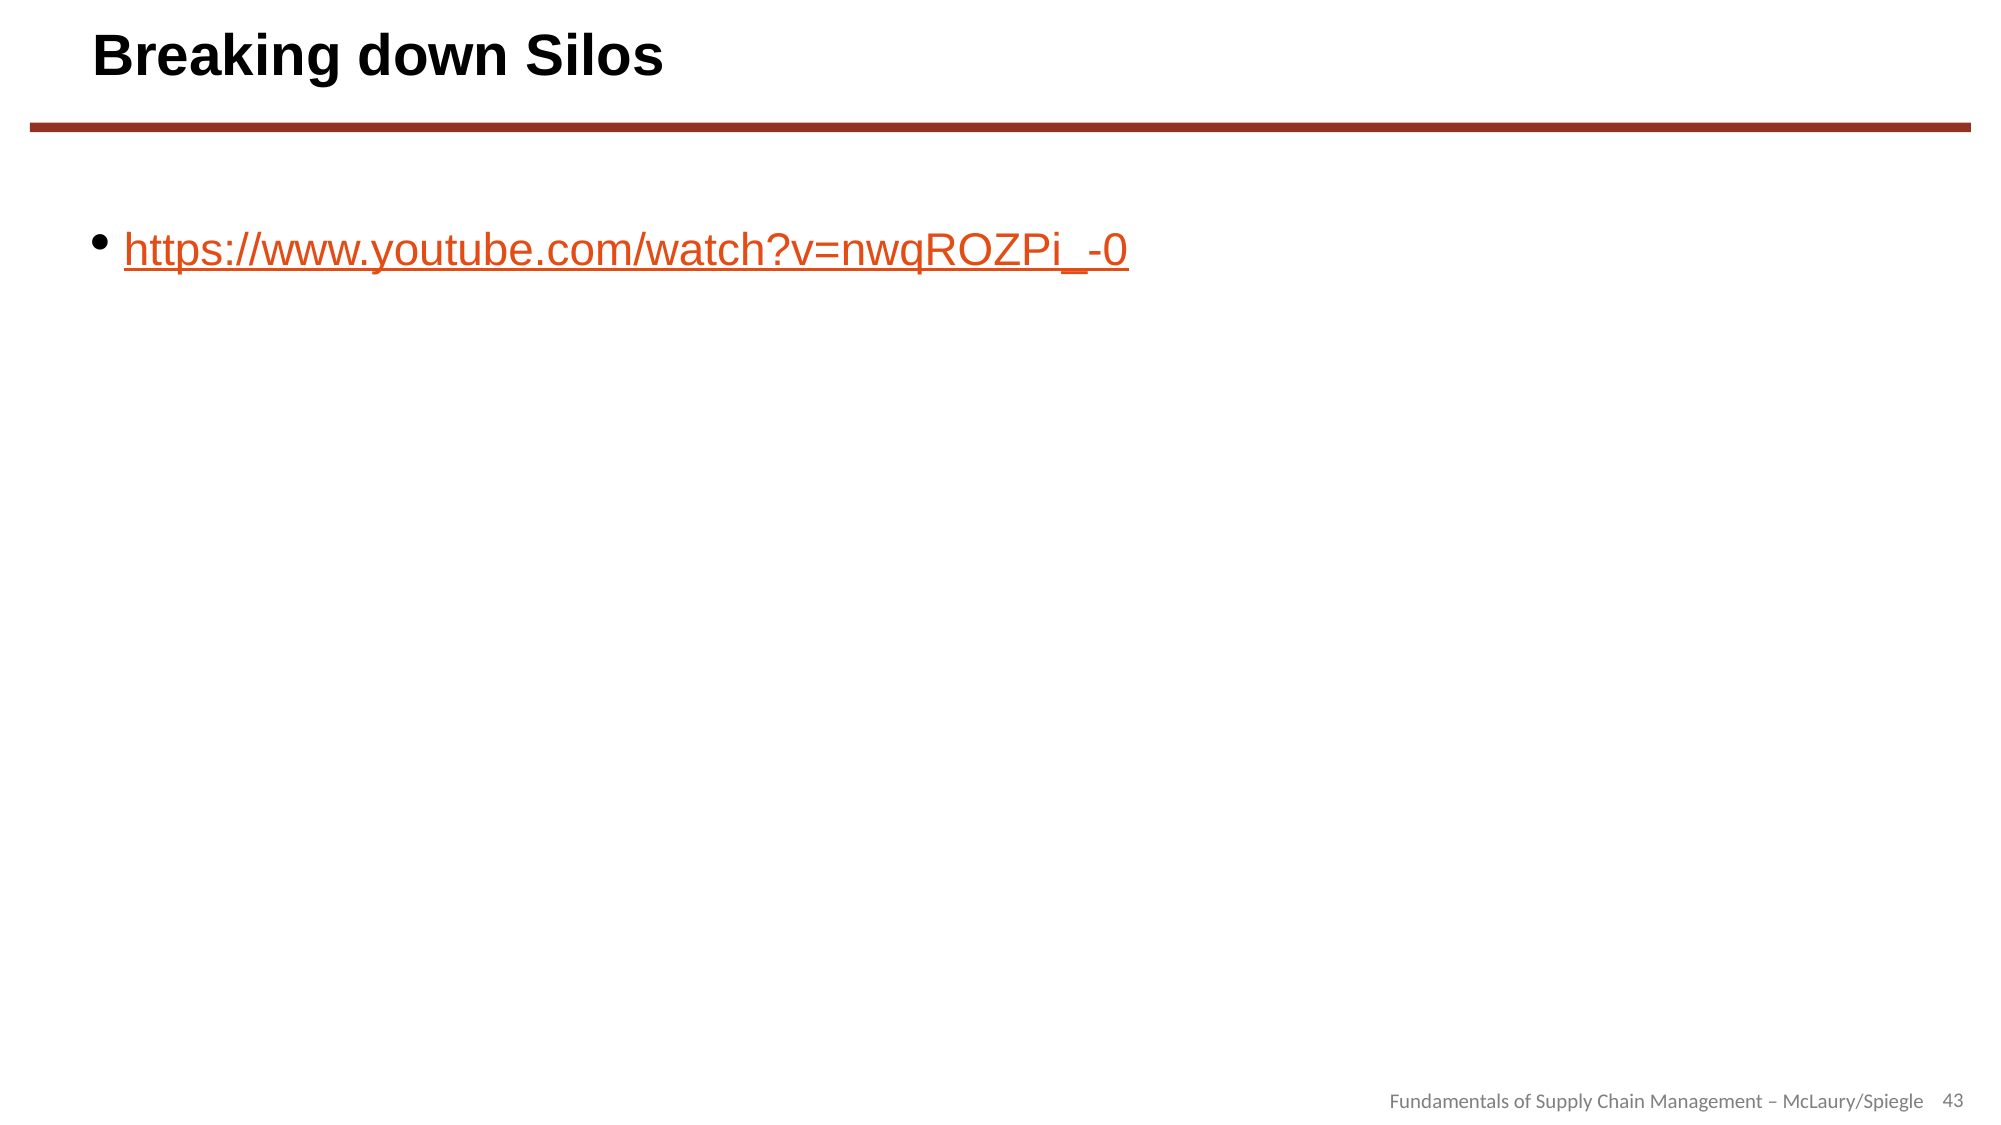

# Breaking down Silos
https://www.youtube.com/watch?v=nwqROZPi_-0

43
Fundamentals of Supply Chain Management – McLaury/Spiegle